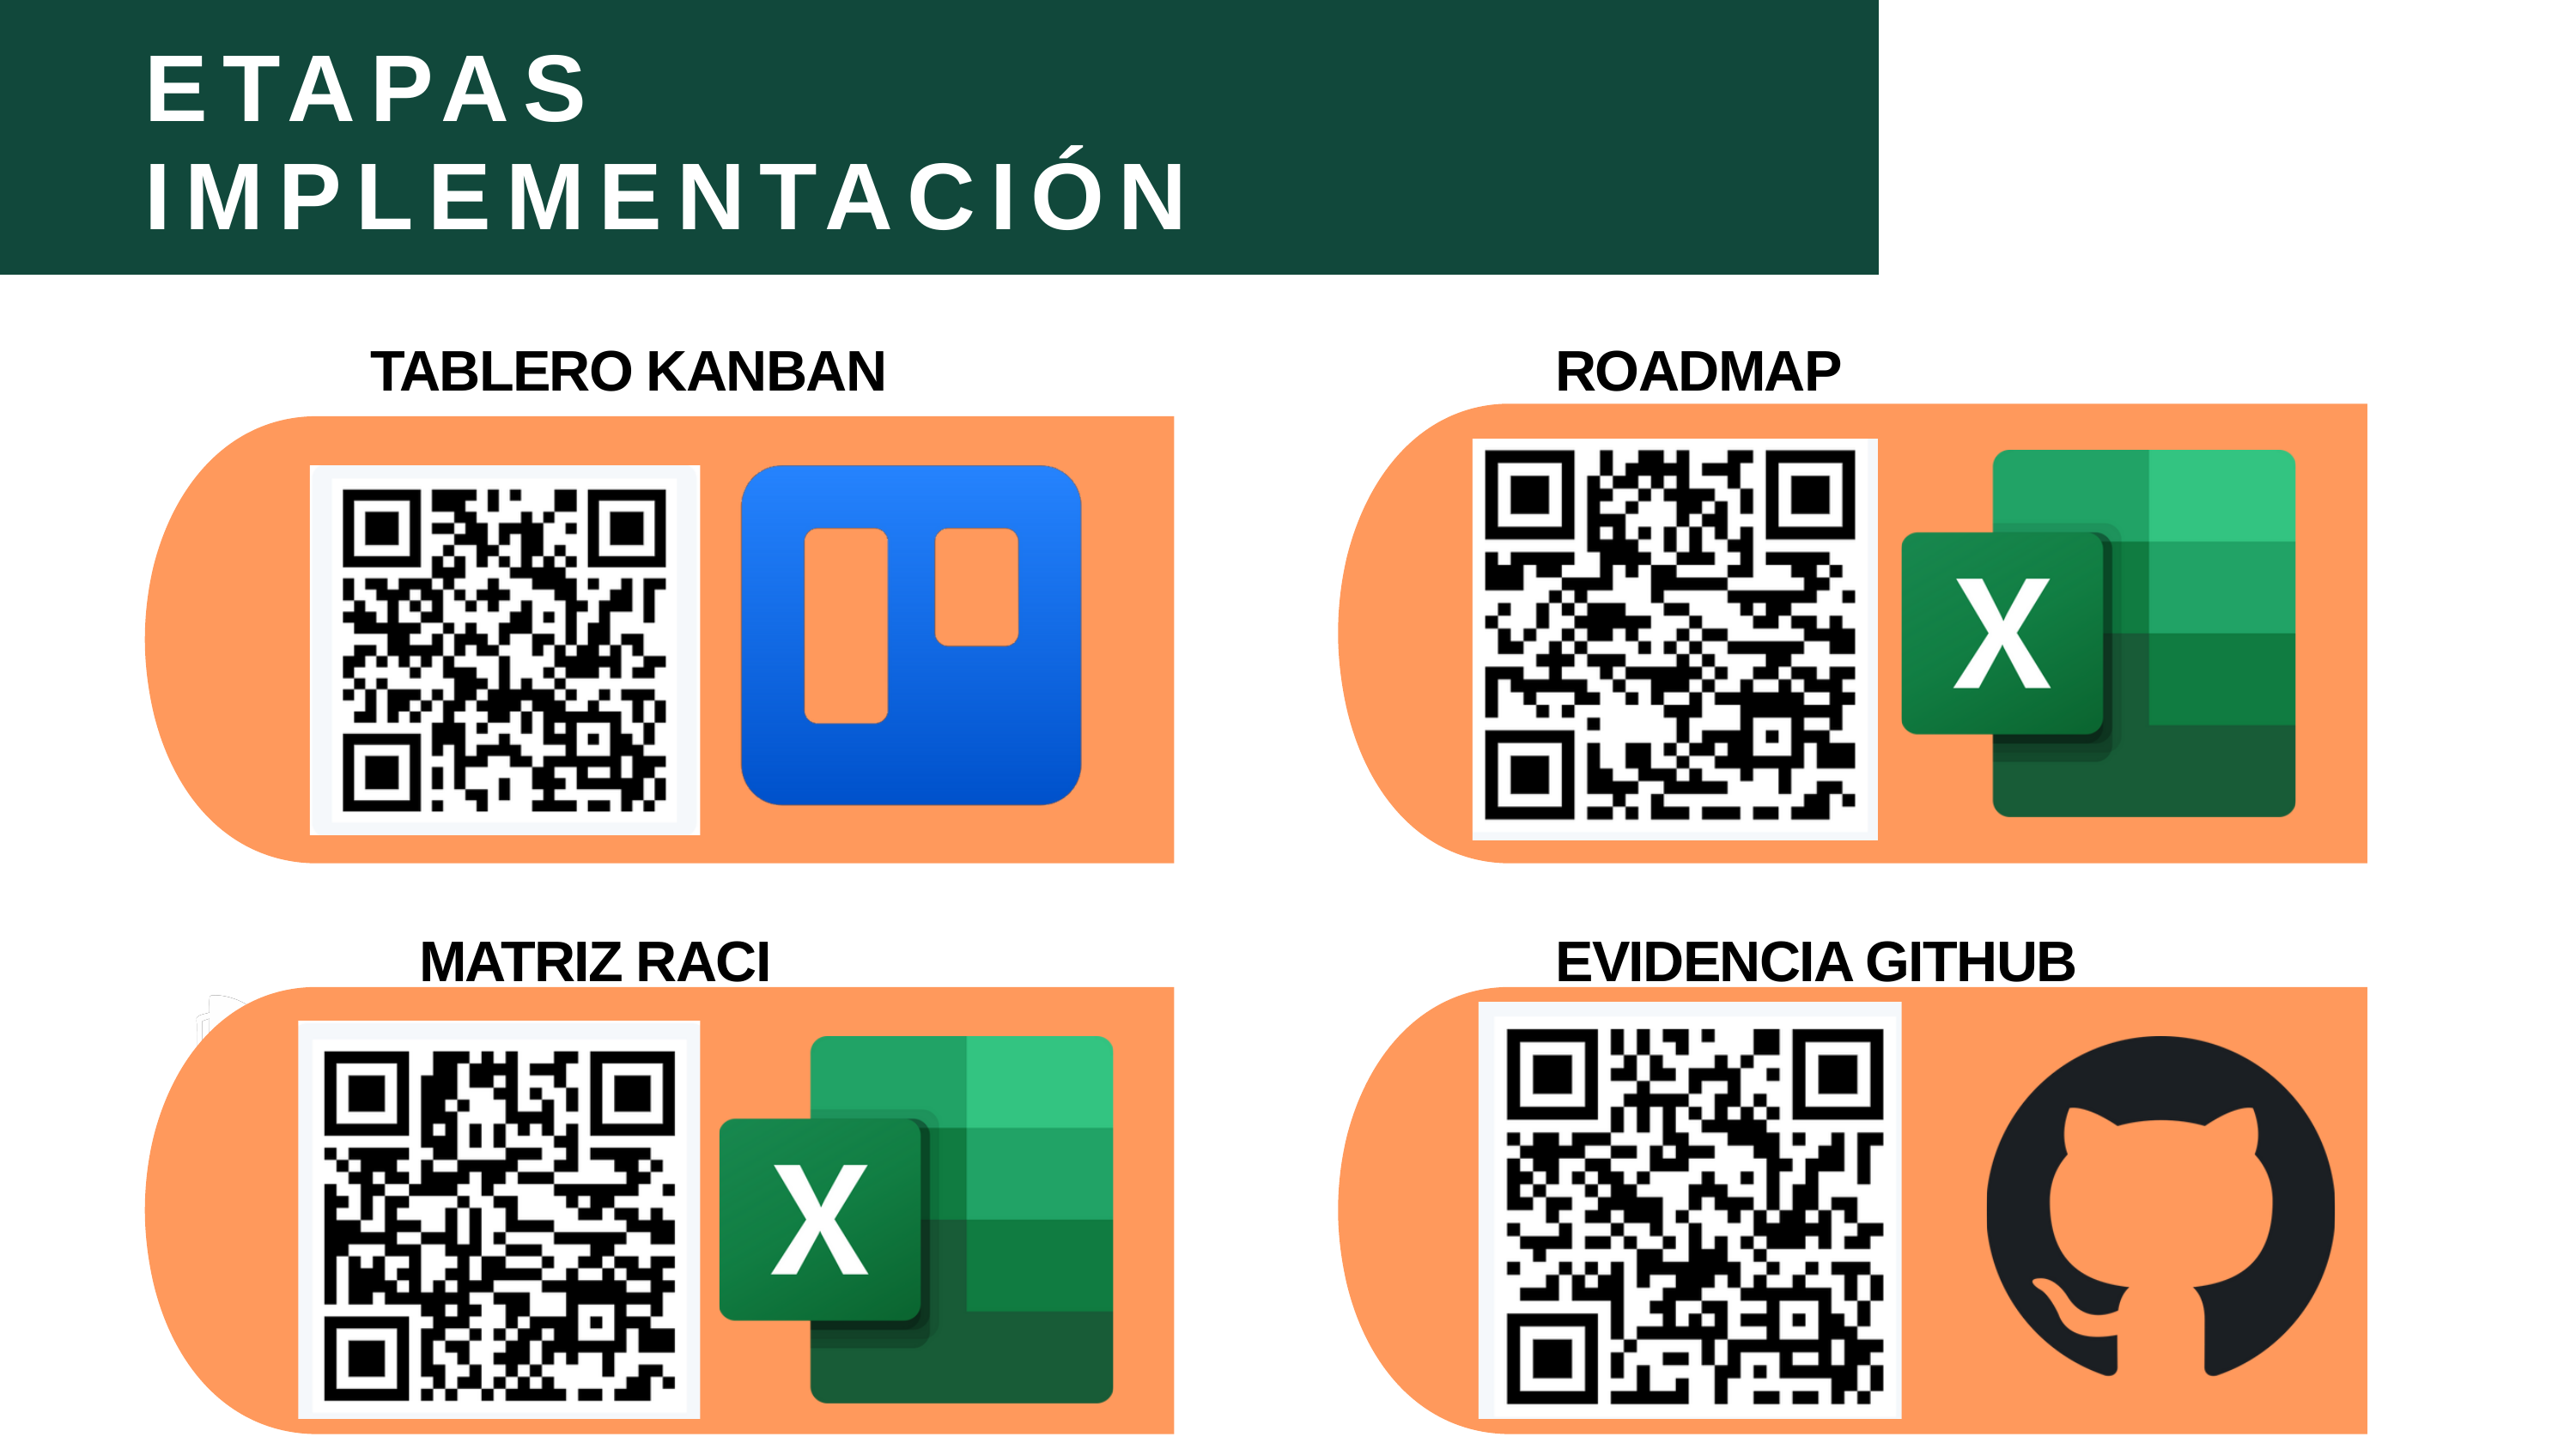

ETAPAS IMPLEMENTACIÓN

TABLERO KANBAN
ROADMAP

MATRIZ RACI
EVIDENCIA GITHUB